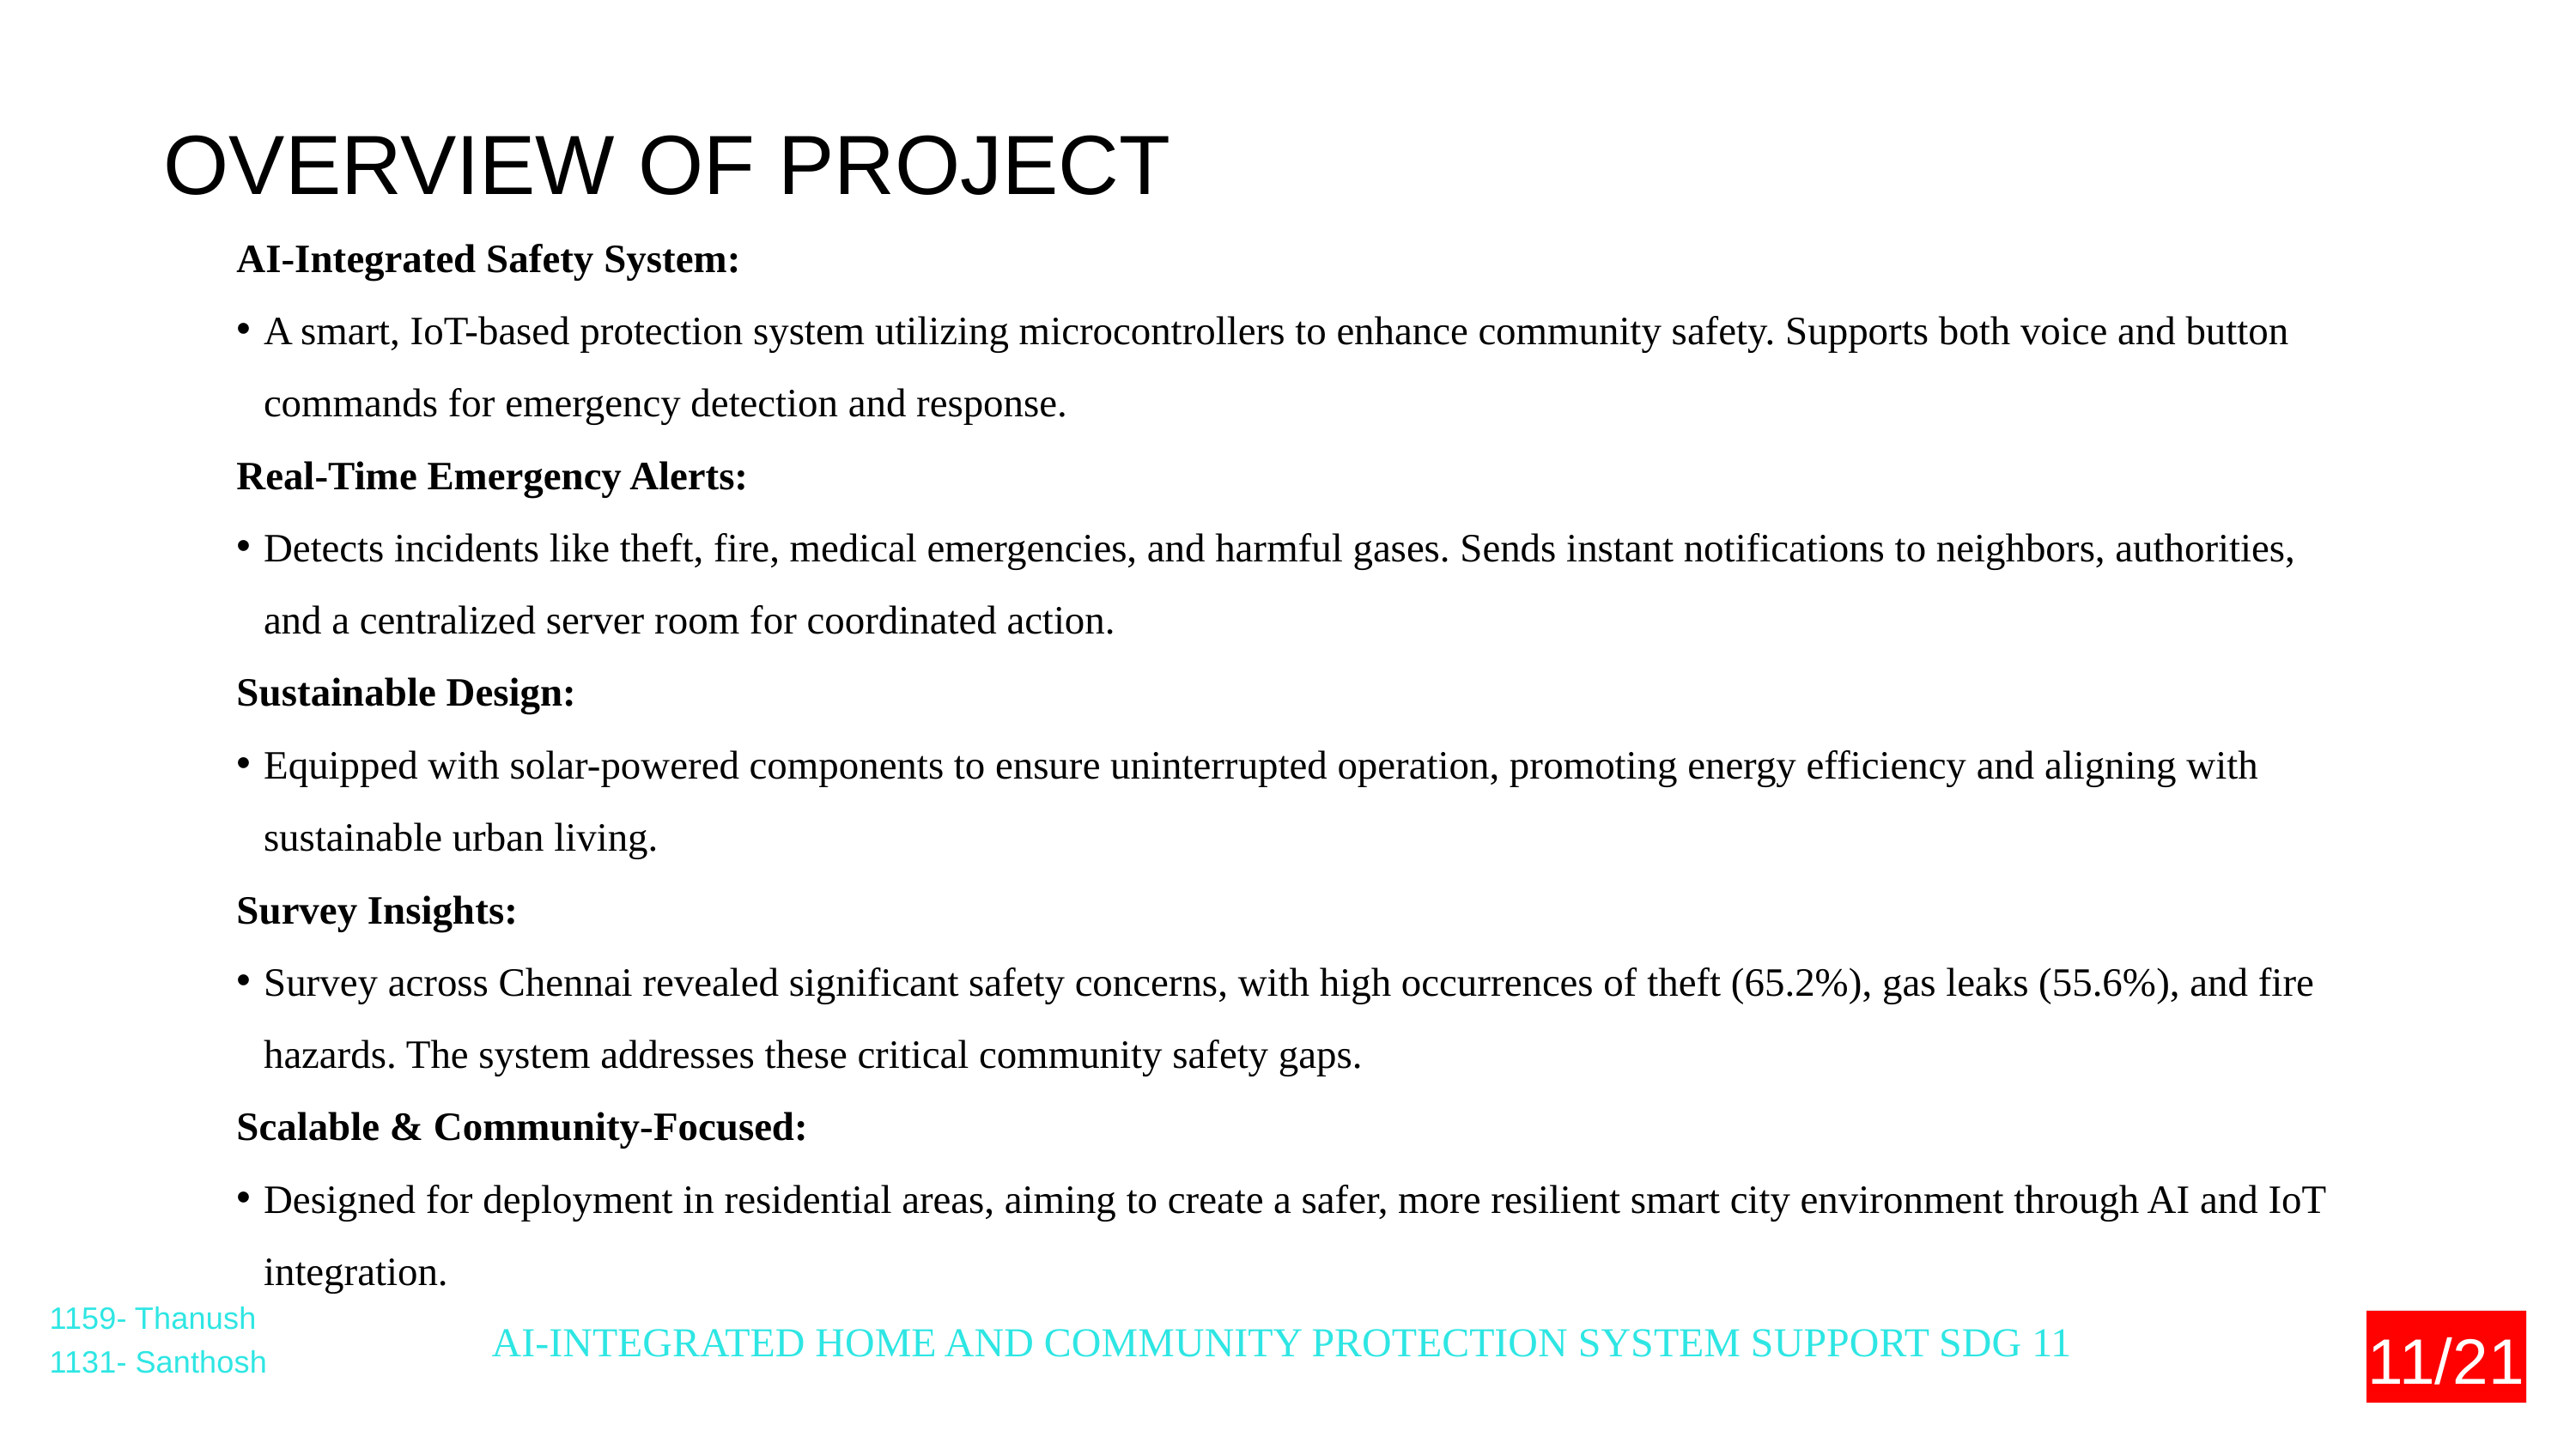

OVERVIEW OF PROJECT
AI-Integrated Safety System:
A smart, IoT-based protection system utilizing microcontrollers to enhance community safety. Supports both voice and button commands for emergency detection and response.
Real-Time Emergency Alerts:
Detects incidents like theft, fire, medical emergencies, and harmful gases. Sends instant notifications to neighbors, authorities, and a centralized server room for coordinated action.
Sustainable Design:
Equipped with solar-powered components to ensure uninterrupted operation, promoting energy efficiency and aligning with sustainable urban living.
Survey Insights:
Survey across Chennai revealed significant safety concerns, with high occurrences of theft (65.2%), gas leaks (55.6%), and fire hazards. The system addresses these critical community safety gaps.
Scalable & Community-Focused:
Designed for deployment in residential areas, aiming to create a safer, more resilient smart city environment through AI and IoT integration.
1159- Thanush
1131- Santhosh

11/21
AI-INTEGRATED HOME AND COMMUNITY PROTECTION SYSTEM SUPPORT SDG 11